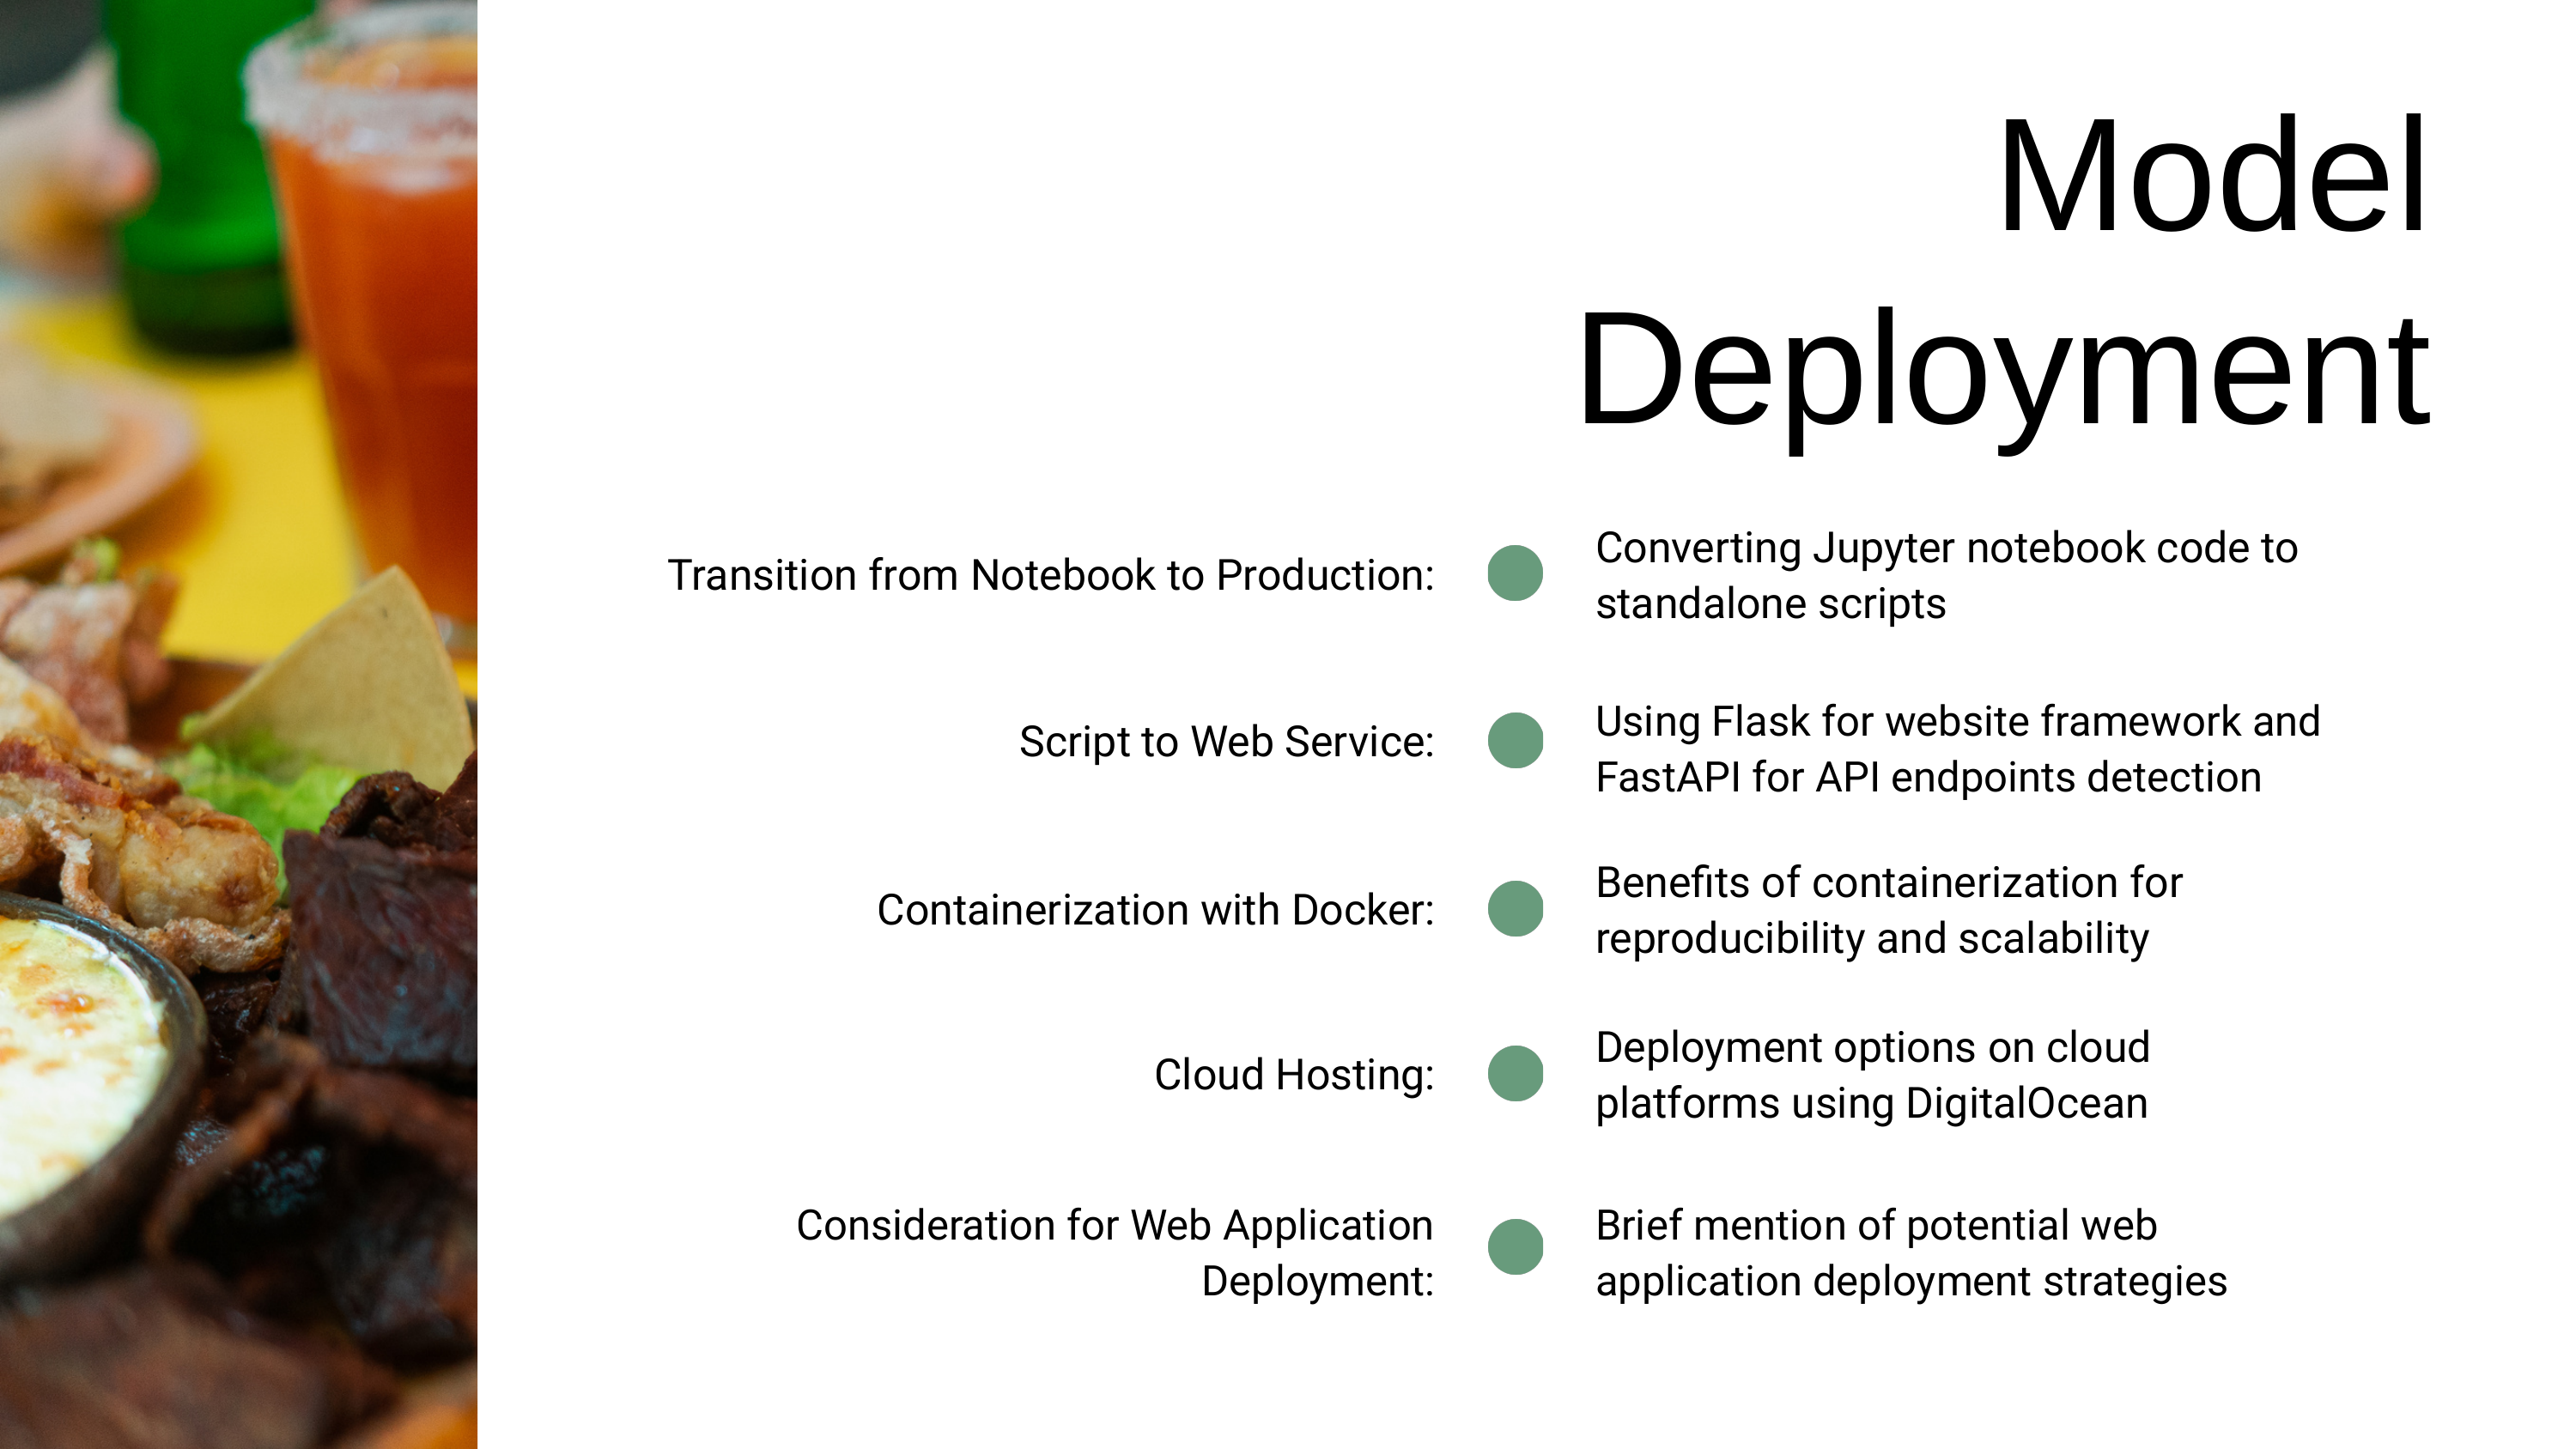

Model Deployment
Converting Jupyter notebook code to standalone scripts
Transition from Notebook to Production:

Using Flask for website framework and FastAPI for API endpoints detection
Script to Web Service:

Benefits of containerization for reproducibility and scalability
Containerization with Docker:

Deployment options on cloud platforms using DigitalOcean
Cloud Hosting:

Brief mention of potential web application deployment strategies
Consideration for Web Application Deployment: